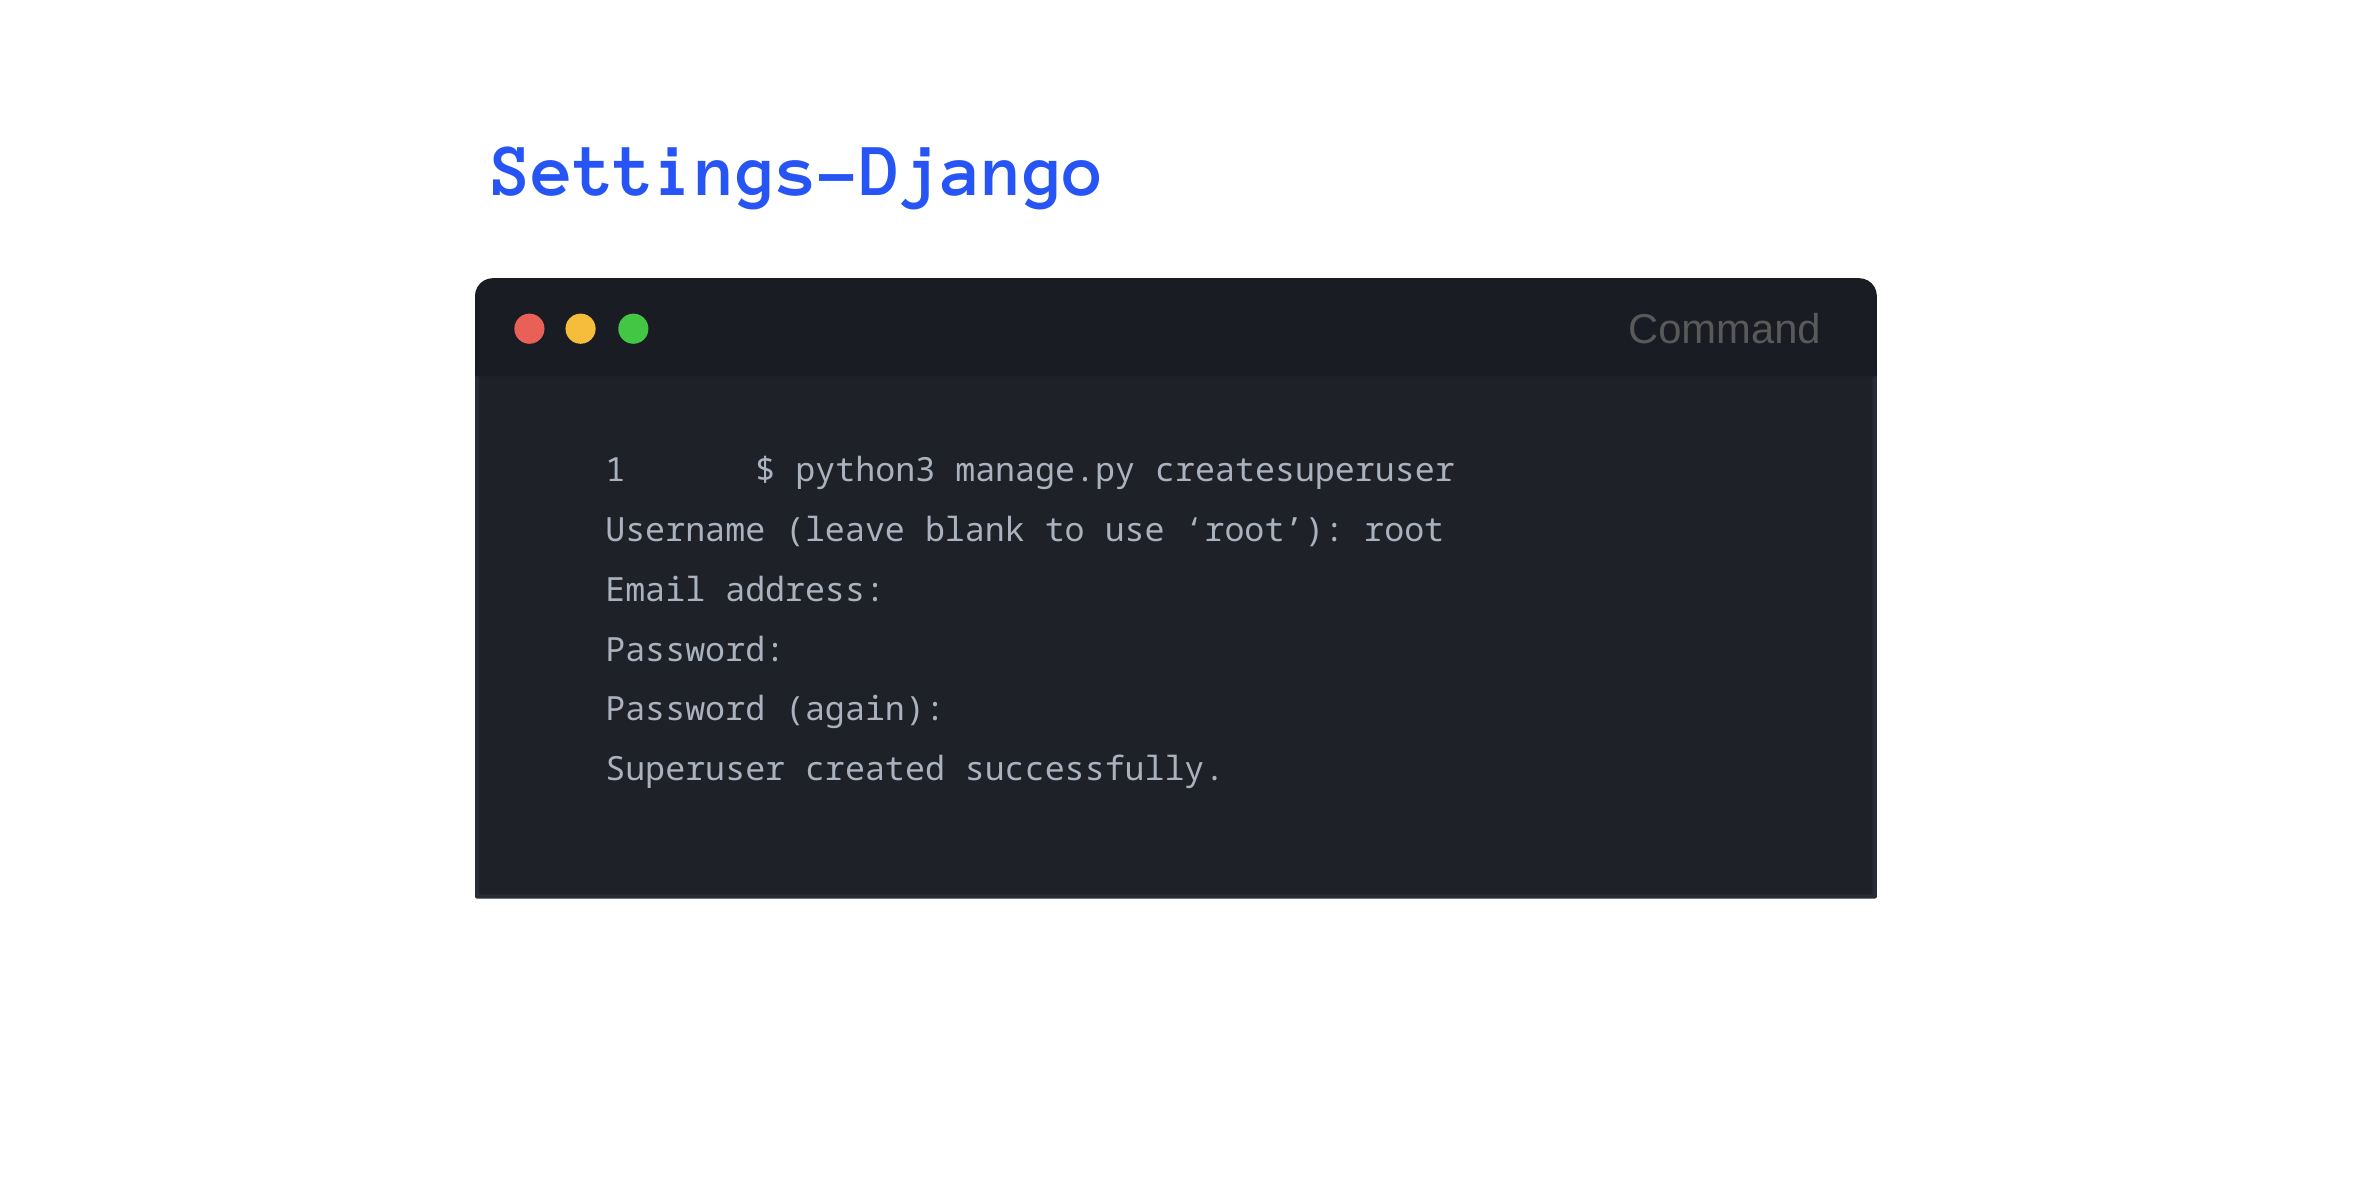

Settings-Django

Command
1	$ python3 manage.py createsuperuser
Username (leave blank to use ‘root’): root
Email address:
Password:
Password (again):
Superuser created successfully.